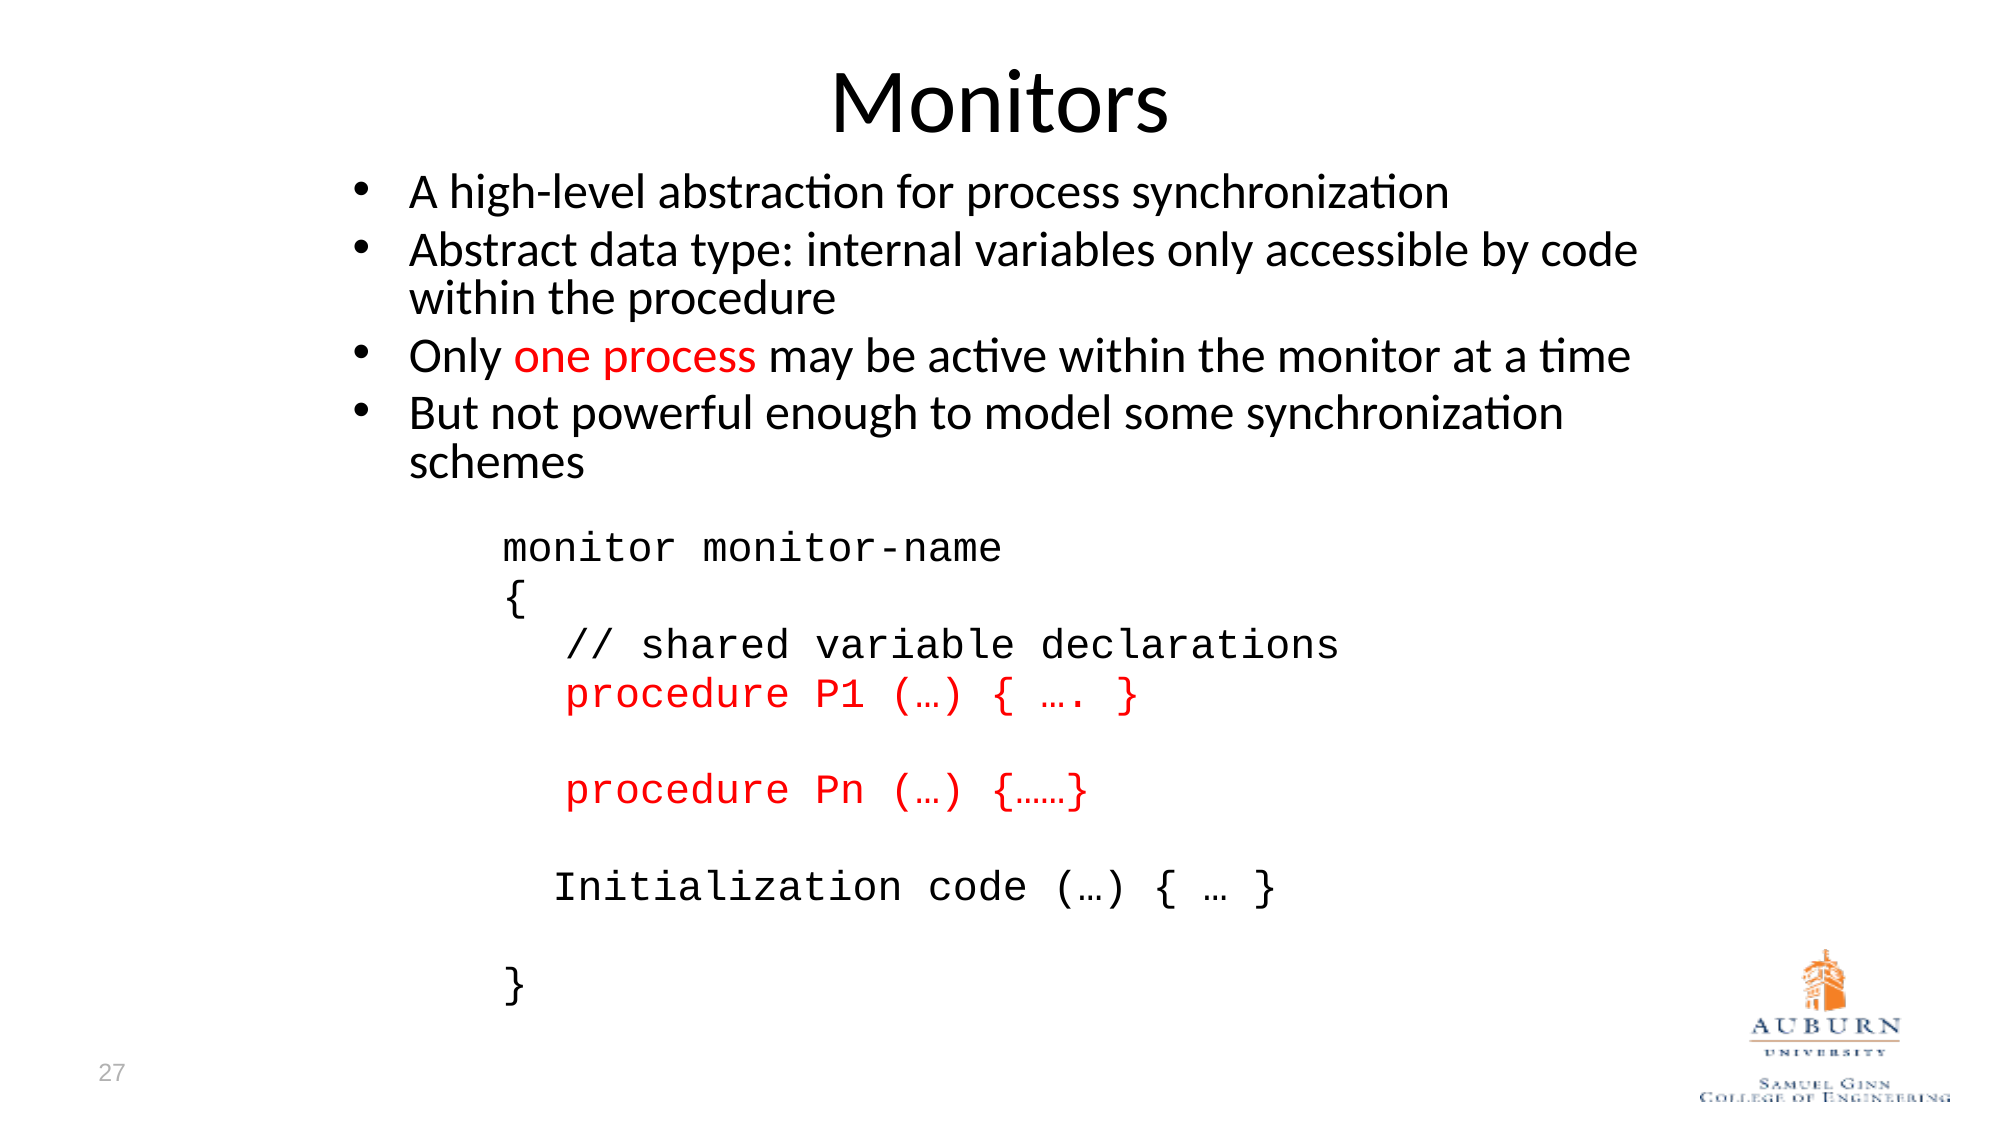

# Monitors
A high-level abstraction for process synchronization
Abstract data type: internal variables only accessible by code within the procedure
Only one process may be active within the monitor at a time
But not powerful enough to model some synchronization schemes

monitor monitor-name
{
	 // shared variable declarations
	 procedure P1 (…) { …. }

	 procedure Pn (…) {……}

  Initialization code (…) { … }

}
27